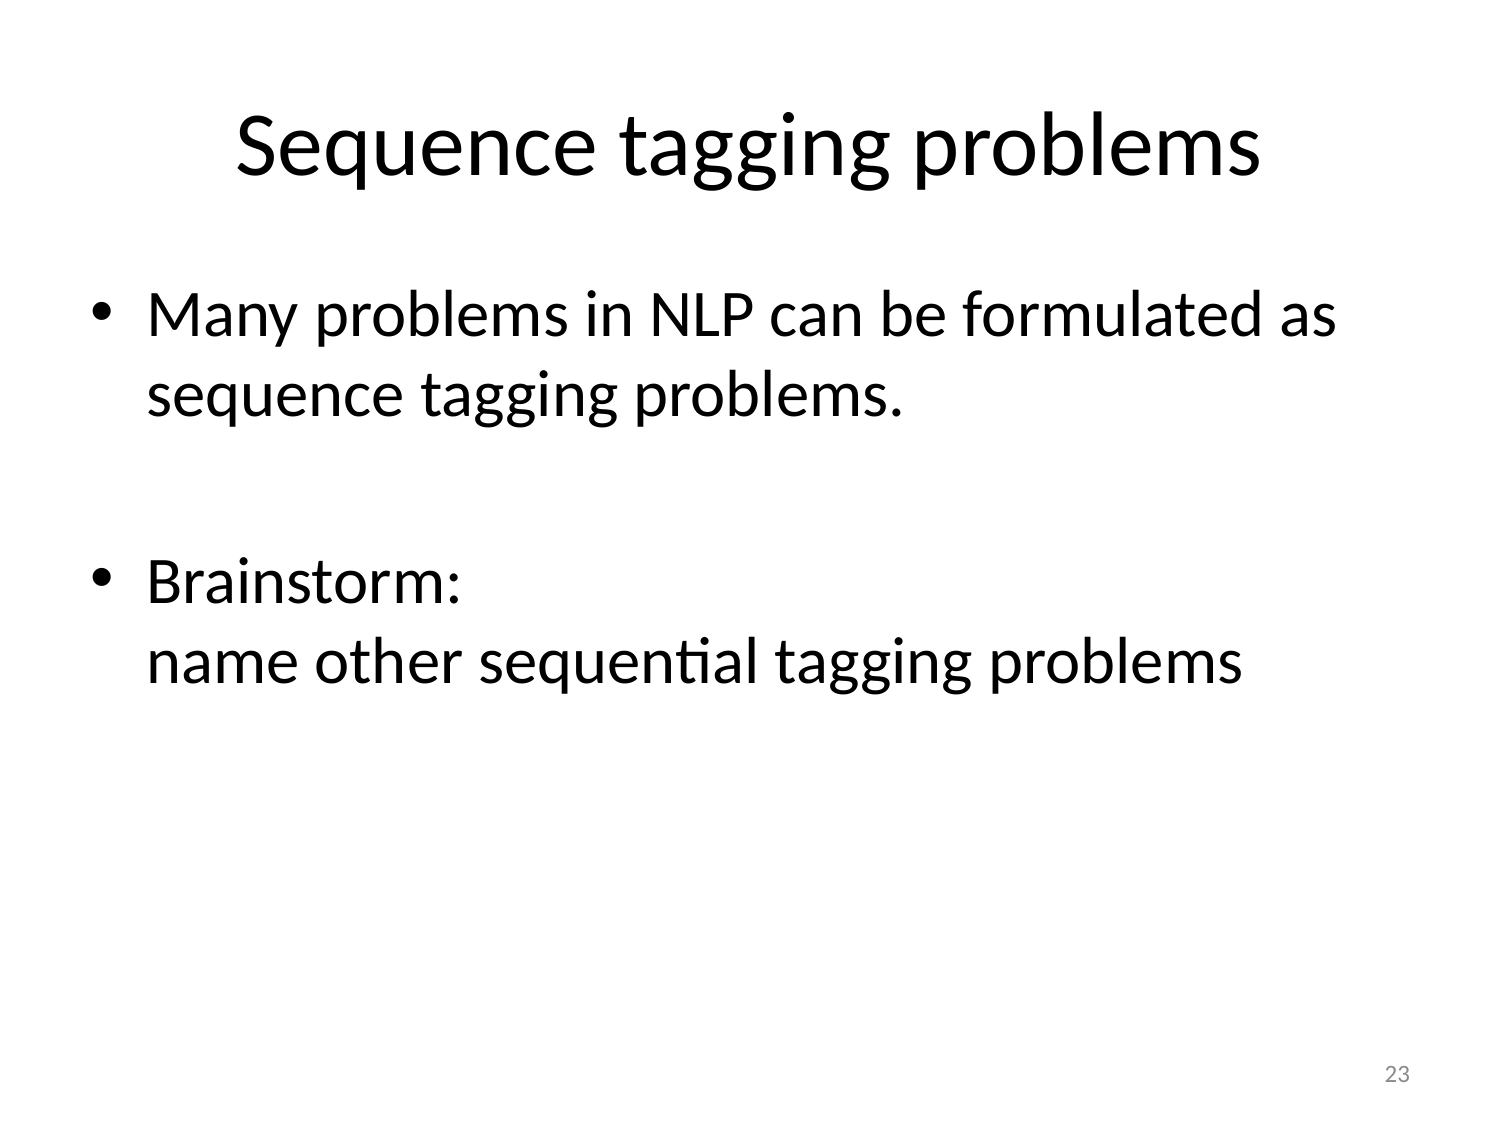

# Sequence tagging problems
Many problems in NLP can be formulated as sequence tagging problems.

Brainstorm:
name other sequential tagging problems
23